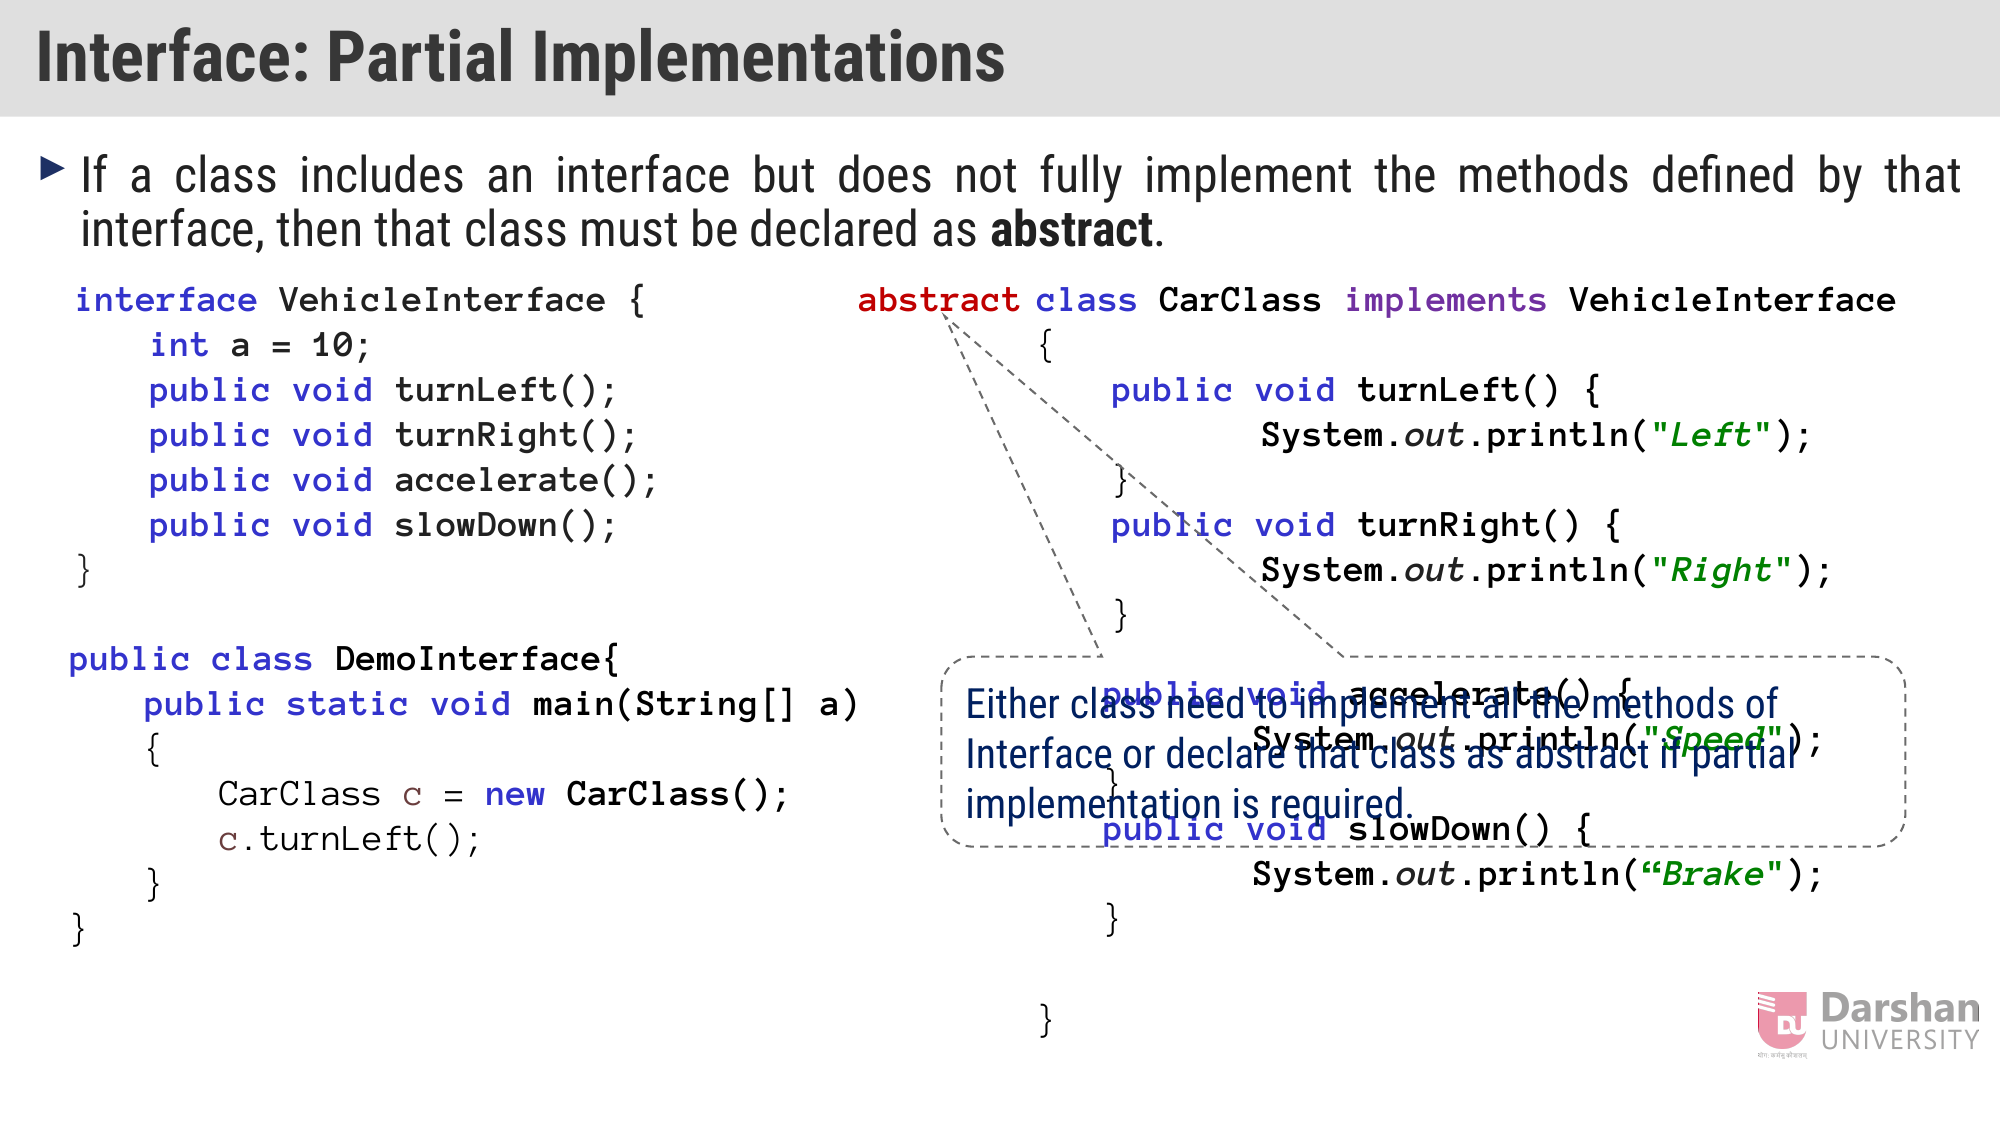

# Interface: Partial Implementations
If a class includes an interface but does not fully implement the methods defined by that interface, then that class must be declared as abstract.
interface VehicleInterface {
int a = 10;
public void turnLeft();
public void turnRight();
public void accelerate();
public void slowDown();
}
abstract
class CarClass implements VehicleInterface
{
public void turnLeft() {
	System.out.println("Left");
}
public void turnRight() {
	System.out.println("Right");
}

}
public class DemoInterface{
public static void main(String[] a)
{
CarClass c = new CarClass();
c.turnLeft();
}
}
Either class need to implement all the methods of Interface or declare that class as abstract if partial implementation is required.
public void accelerate() {
	System.out.println("Speed");
}
public void slowDown() {
	System.out.println(“Brake");
}